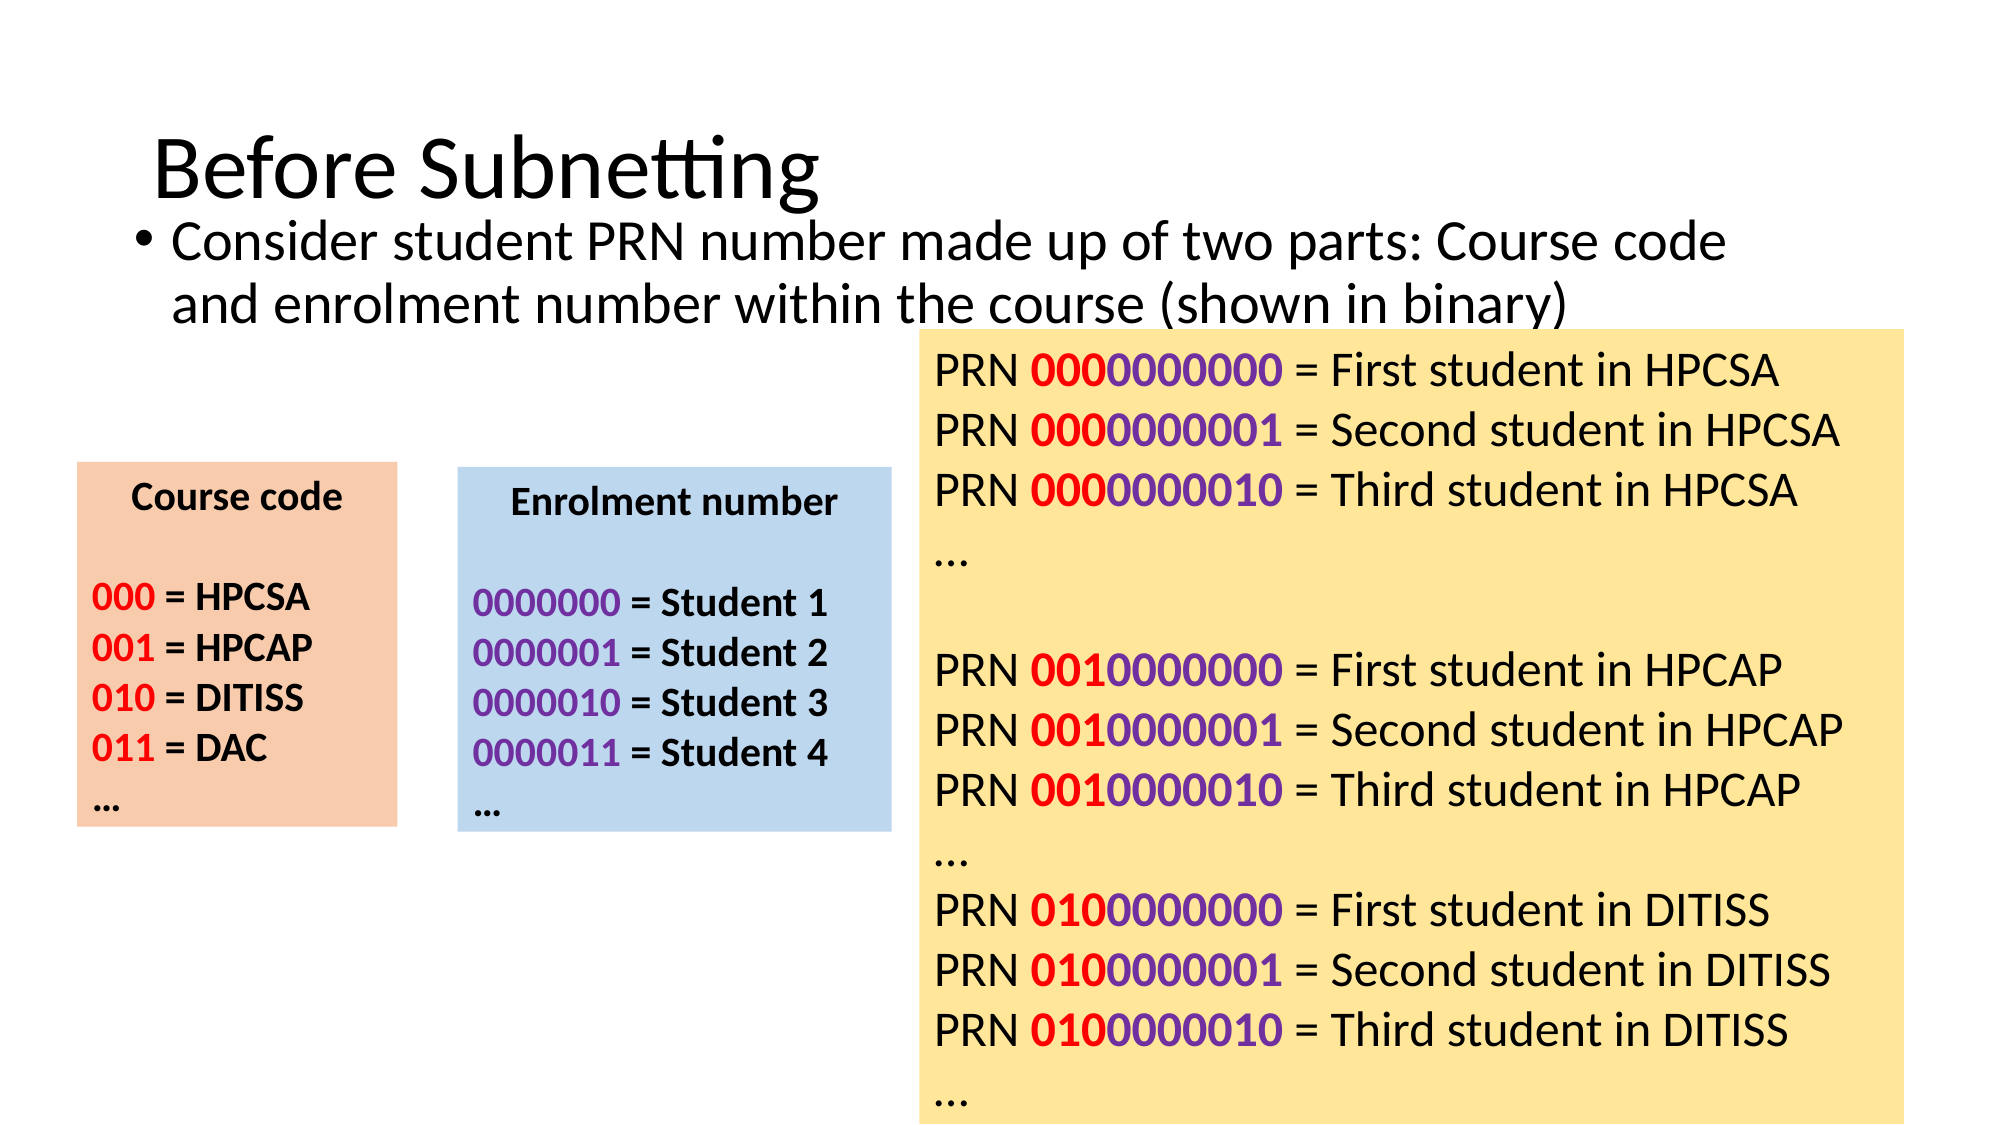

# Before Subnetting
Consider student PRN number made up of two parts: Course code and enrolment number within the course (shown in binary)
PRN 0000000000 = First student in HPCSA
PRN 0000000001 = Second student in HPCSA
PRN 0000000010 = Third student in HPCSA
…

PRN 0010000000 = First student in HPCAP
PRN 0010000001 = Second student in HPCAP
PRN 0010000010 = Third student in HPCAP
…
PRN 0100000000 = First student in DITISS
PRN 0100000001 = Second student in DITISS
PRN 0100000010 = Third student in DITISS
…
Course code

000 = HPCSA
001 = HPCAP
010 = DITISS
011 = DAC
…
Enrolment number

0000000 = Student 1
0000001 = Student 2
0000010 = Student 3
0000011 = Student 4
…